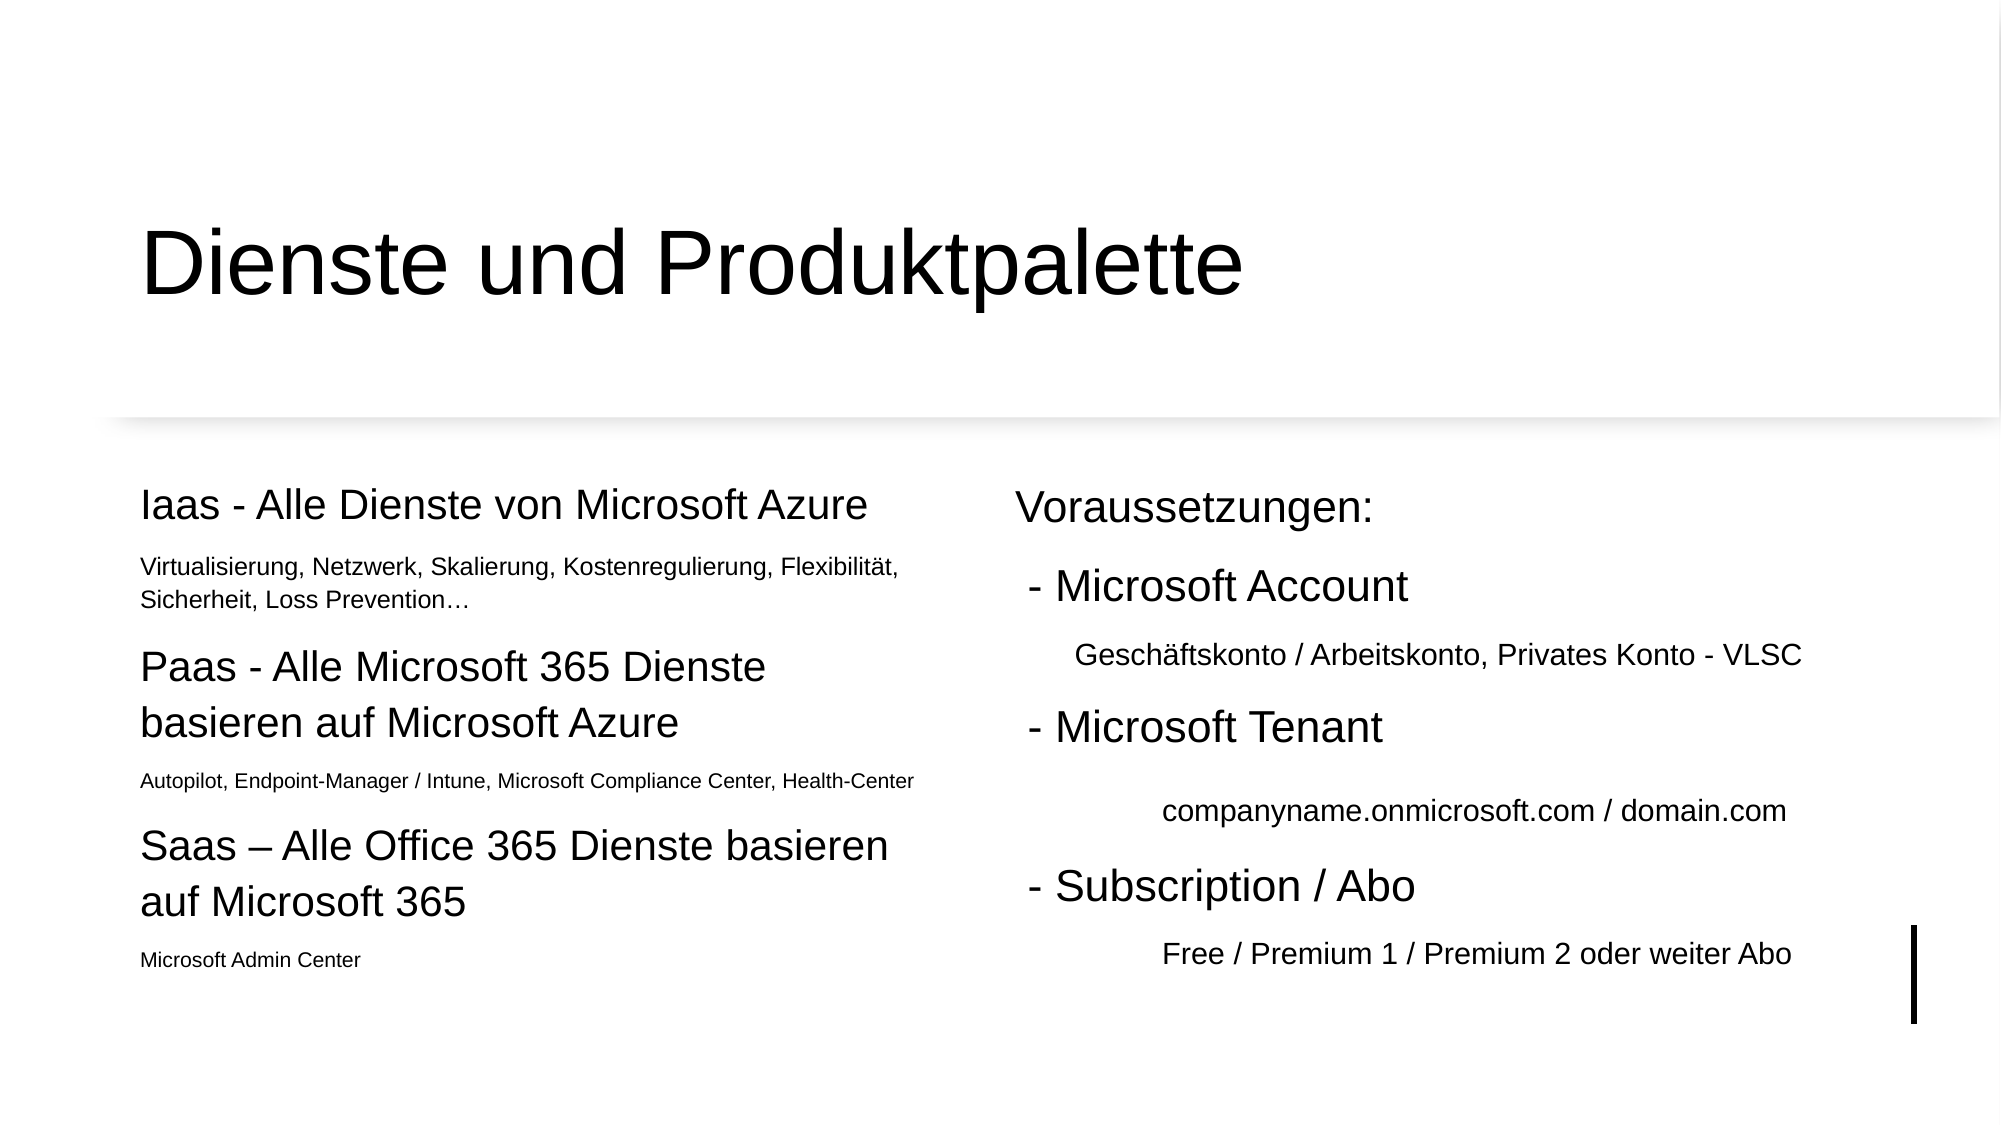

# Dienste und Produktpalette
Iaas - Alle Dienste von Microsoft Azure
Virtualisierung, Netzwerk, Skalierung, Kostenregulierung, Flexibilität, Sicherheit, Loss Prevention…
Paas - Alle Microsoft 365 Dienste basieren auf Microsoft Azure
Autopilot, Endpoint-Manager / Intune, Microsoft Compliance Center, Health-Center
Saas – Alle Office 365 Dienste basieren auf Microsoft 365
Microsoft Admin Center

Voraussetzungen:
 - Microsoft Account
       Geschäftskonto / Arbeitskonto, Privates Konto - VLSC
 - Microsoft Tenant
 	companyname.onmicrosoft.com / domain.com
 - Subscription / Abo
	Free / Premium 1 / Premium 2 oder weiter Abo